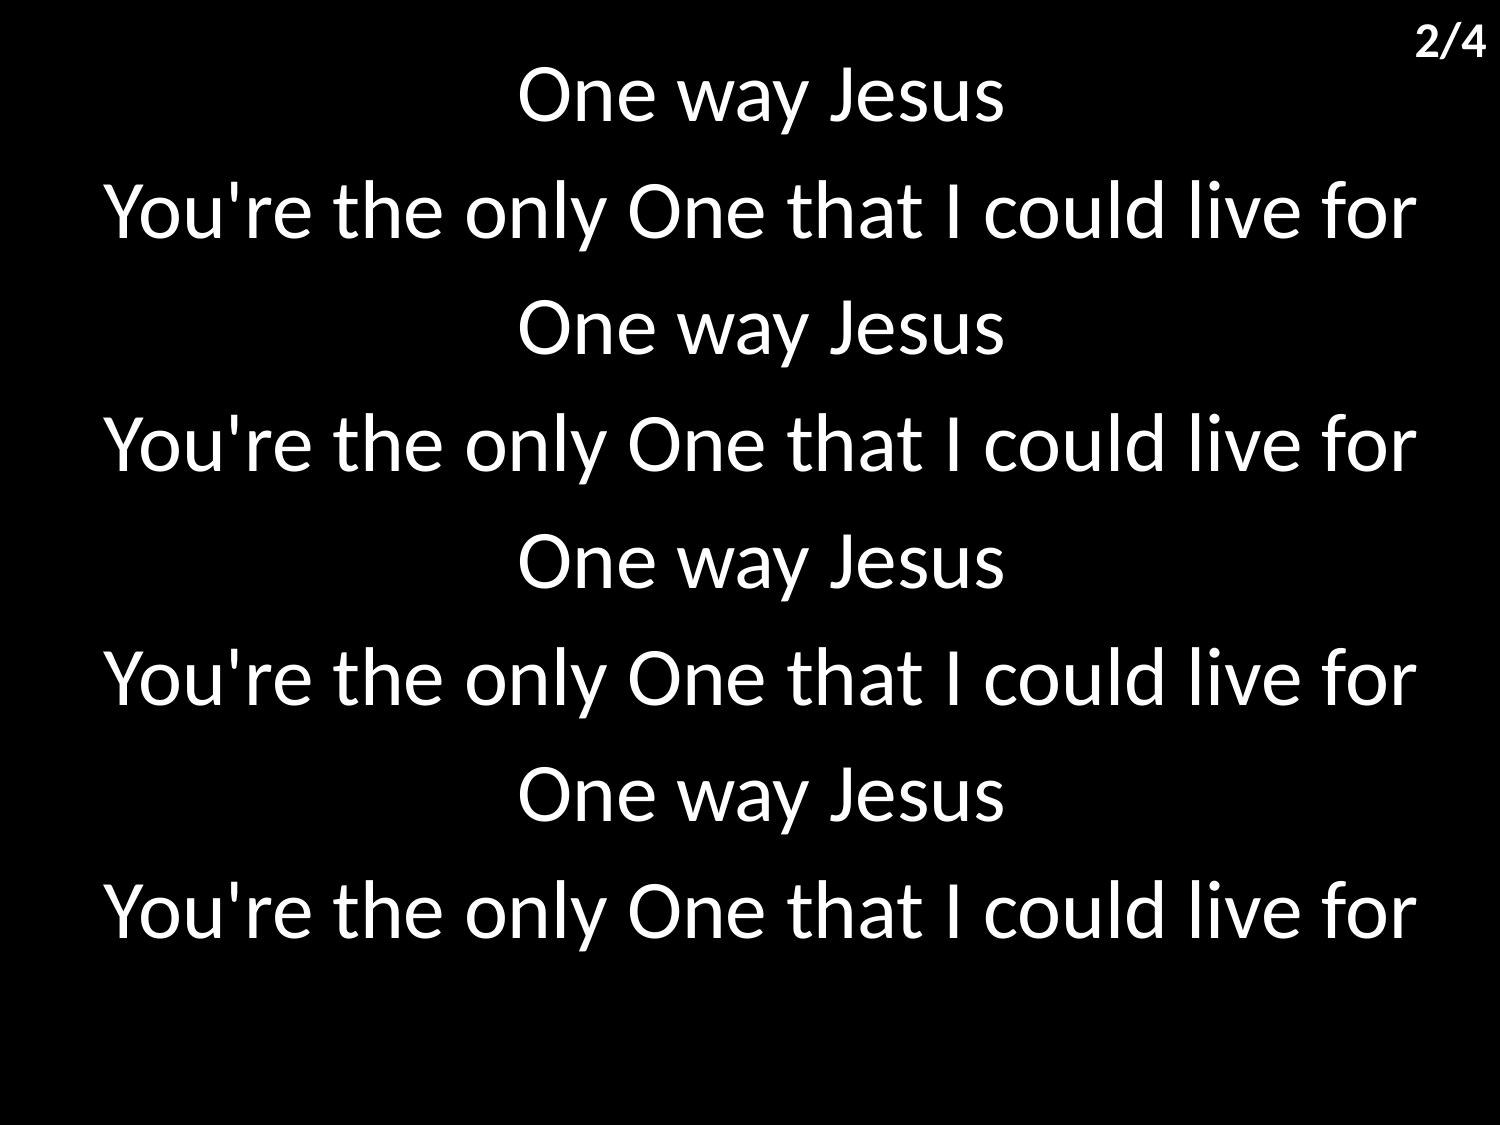

2/4
One way Jesus
You're the only One that I could live for
One way Jesus
You're the only One that I could live for
One way Jesus
You're the only One that I could live for
One way Jesus
You're the only One that I could live for